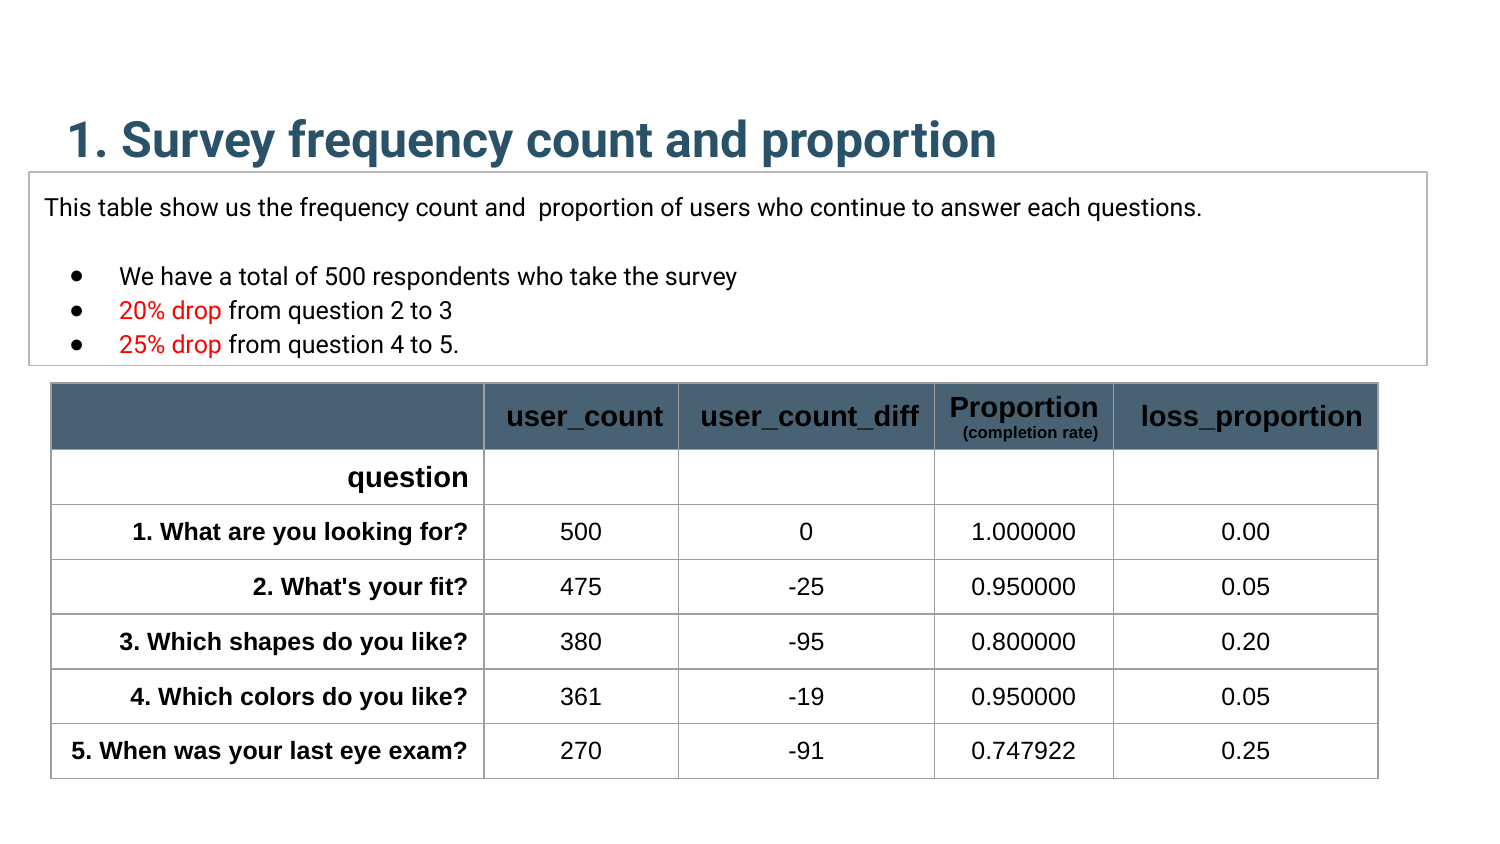

1. Survey frequency count and proportion
This table show us the frequency count and  proportion of users who continue to answer each questions.

We have a total of 500 respondents who take the survey
20% drop from question 2 to 3
25% drop from question 4 to 5.

|  | user\_count | user\_count\_diff | Proportion(completion rate) | loss\_proportion |
| --- | --- | --- | --- | --- |
| question |  |  |  |  |
| 1. What are you looking for? | 500 | 0 | 1.000000 | 0.00 |
| 2. What's your fit? | 475 | -25 | 0.950000 | 0.05 |
| 3. Which shapes do you like? | 380 | -95 | 0.800000 | 0.20 |
| 4. Which colors do you like? | 361 | -19 | 0.950000 | 0.05 |
| 5. When was your last eye exam? | 270 | -91 | 0.747922 | 0.25 |